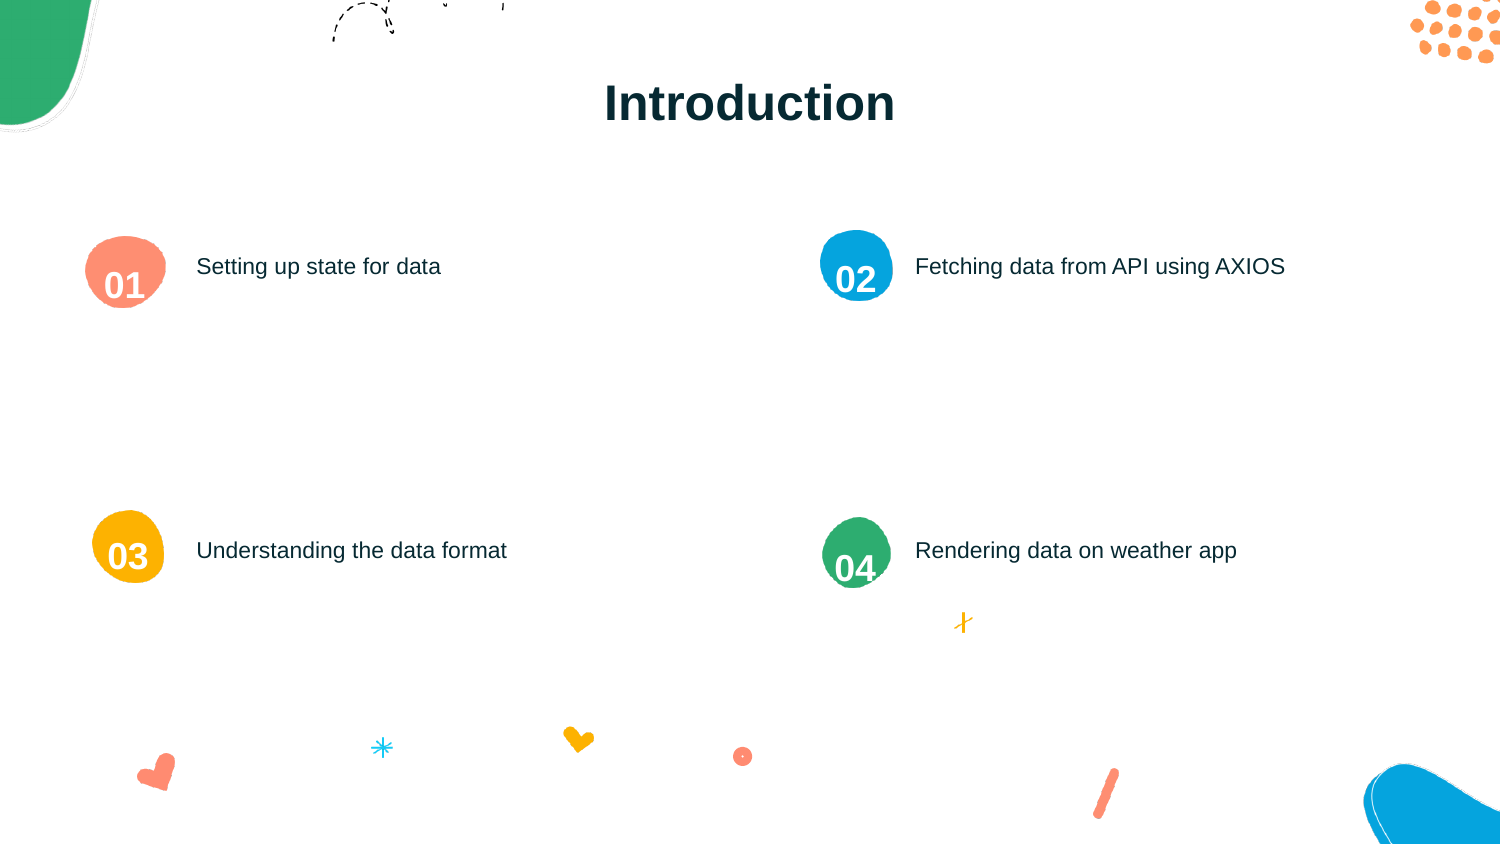

# Introduction
Setting up state for data
Fetching data from API using AXIOS
Understanding the data format
Rendering data on weather app